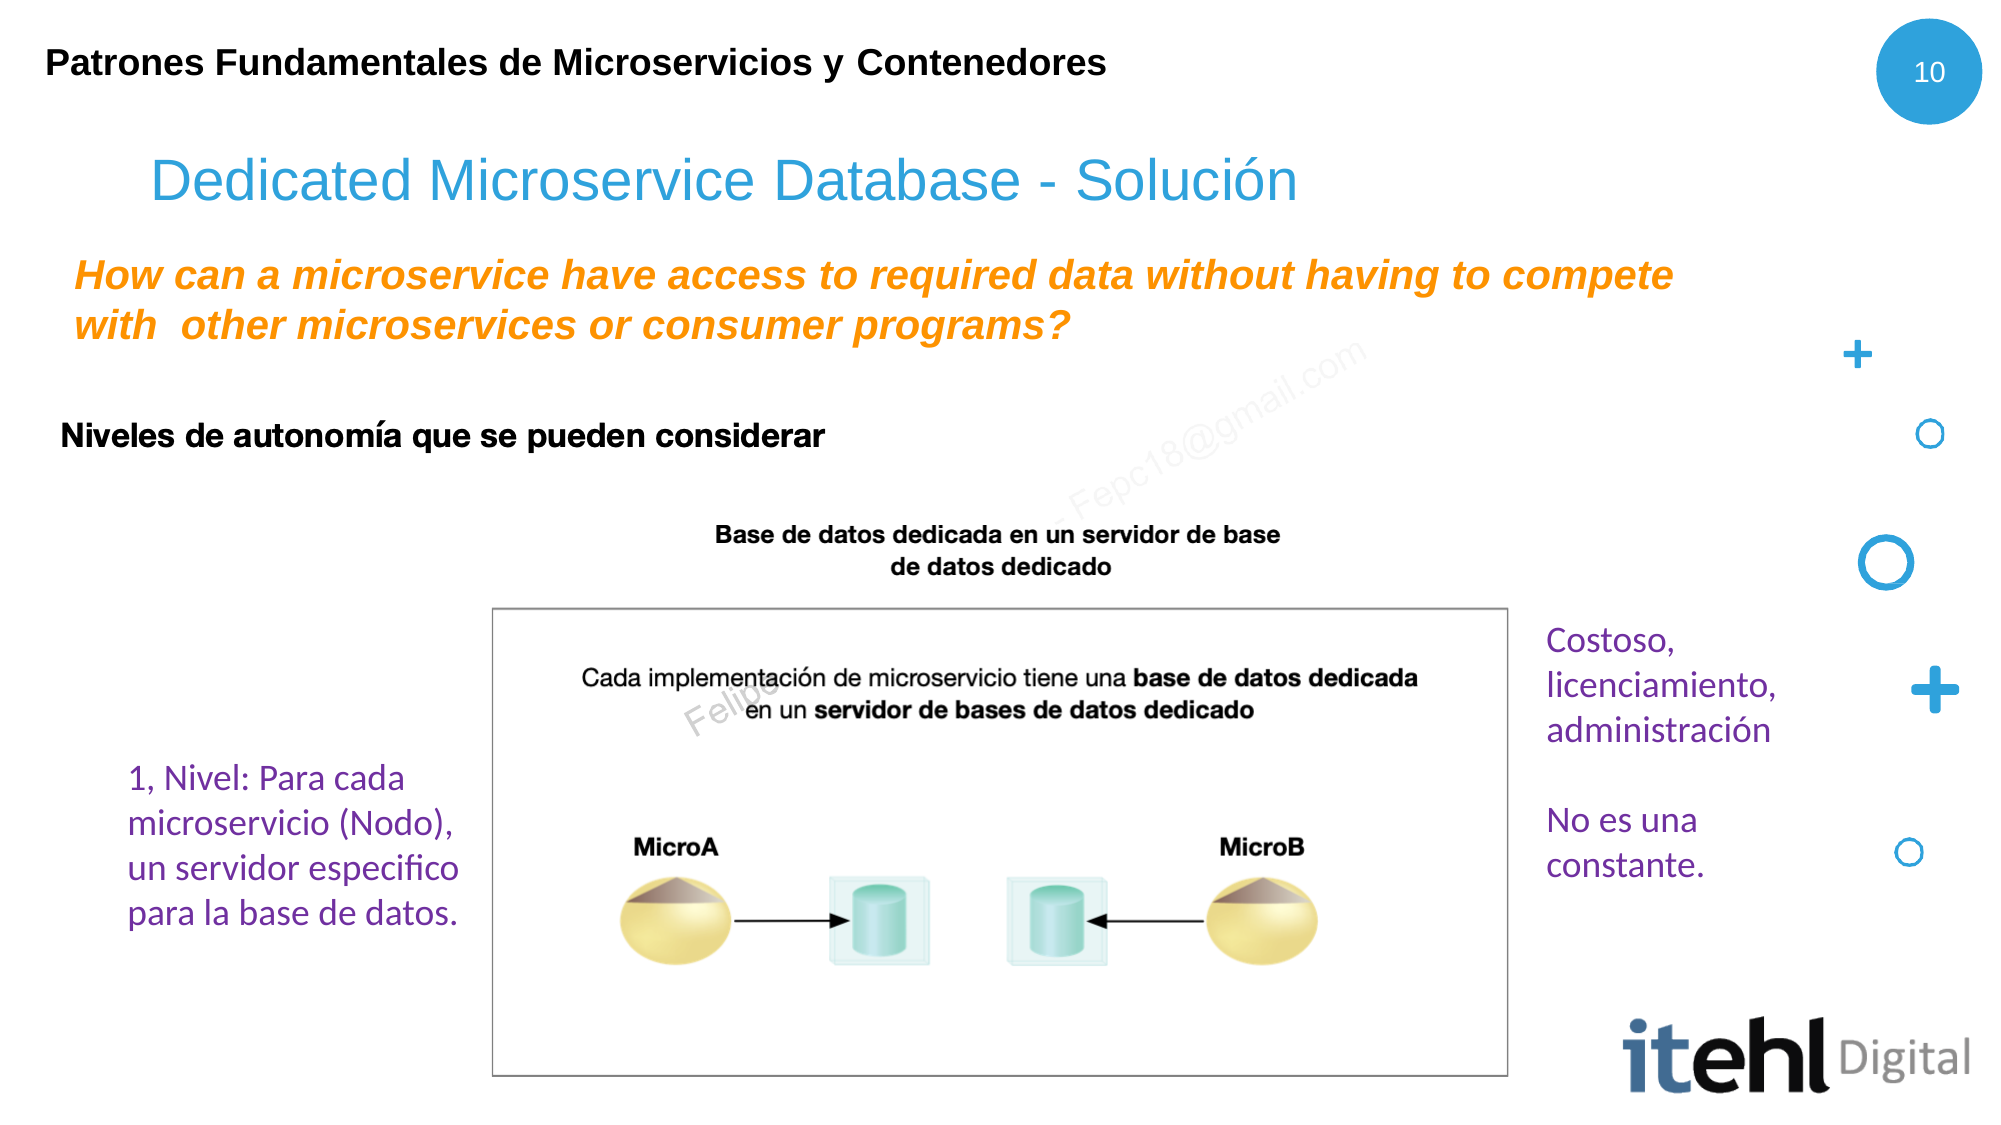

Patrones Fundamentales de Microservicios y Contenedores
10
Dedicated Microservice Database - Solución
How can a microservice have access to required data without having to compete with  other microservices or consumer programs?

Costoso, licenciamiento, administración

No es una constante.

1, Nivel: Para cada microservicio (Nodo), un servidor especifico para la base de datos.